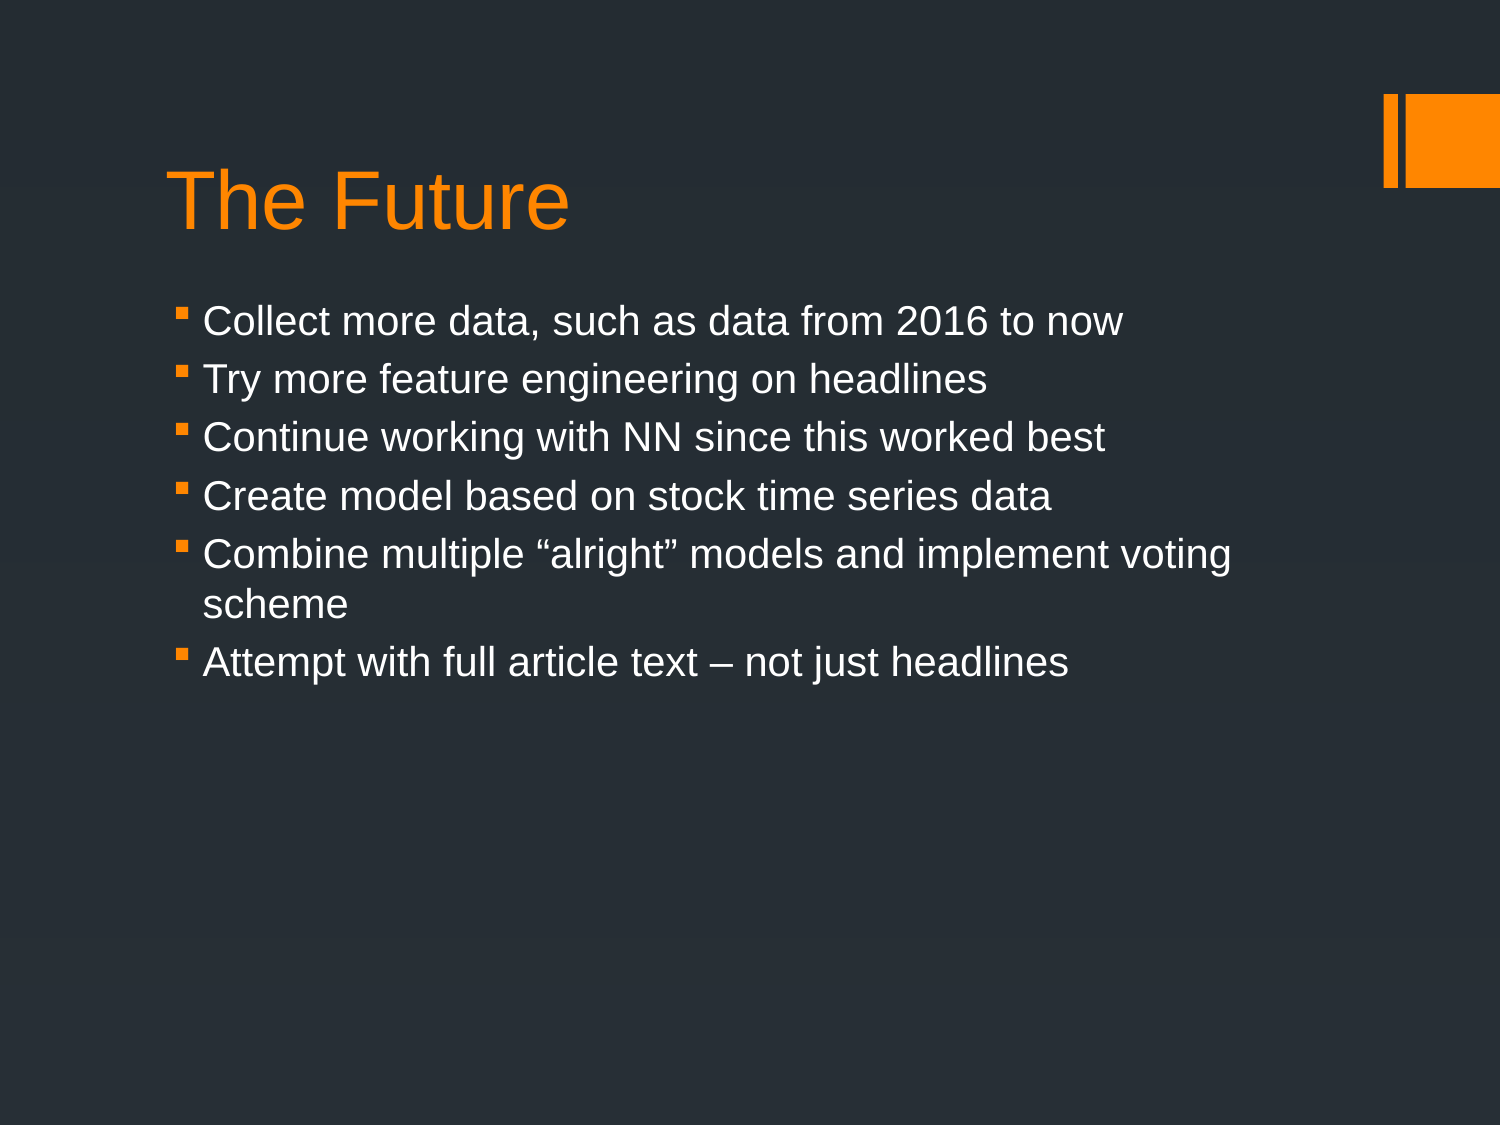

# The Future
Collect more data, such as data from 2016 to now
Try more feature engineering on headlines
Continue working with NN since this worked best
Create model based on stock time series data
Combine multiple “alright” models and implement voting scheme
Attempt with full article text – not just headlines